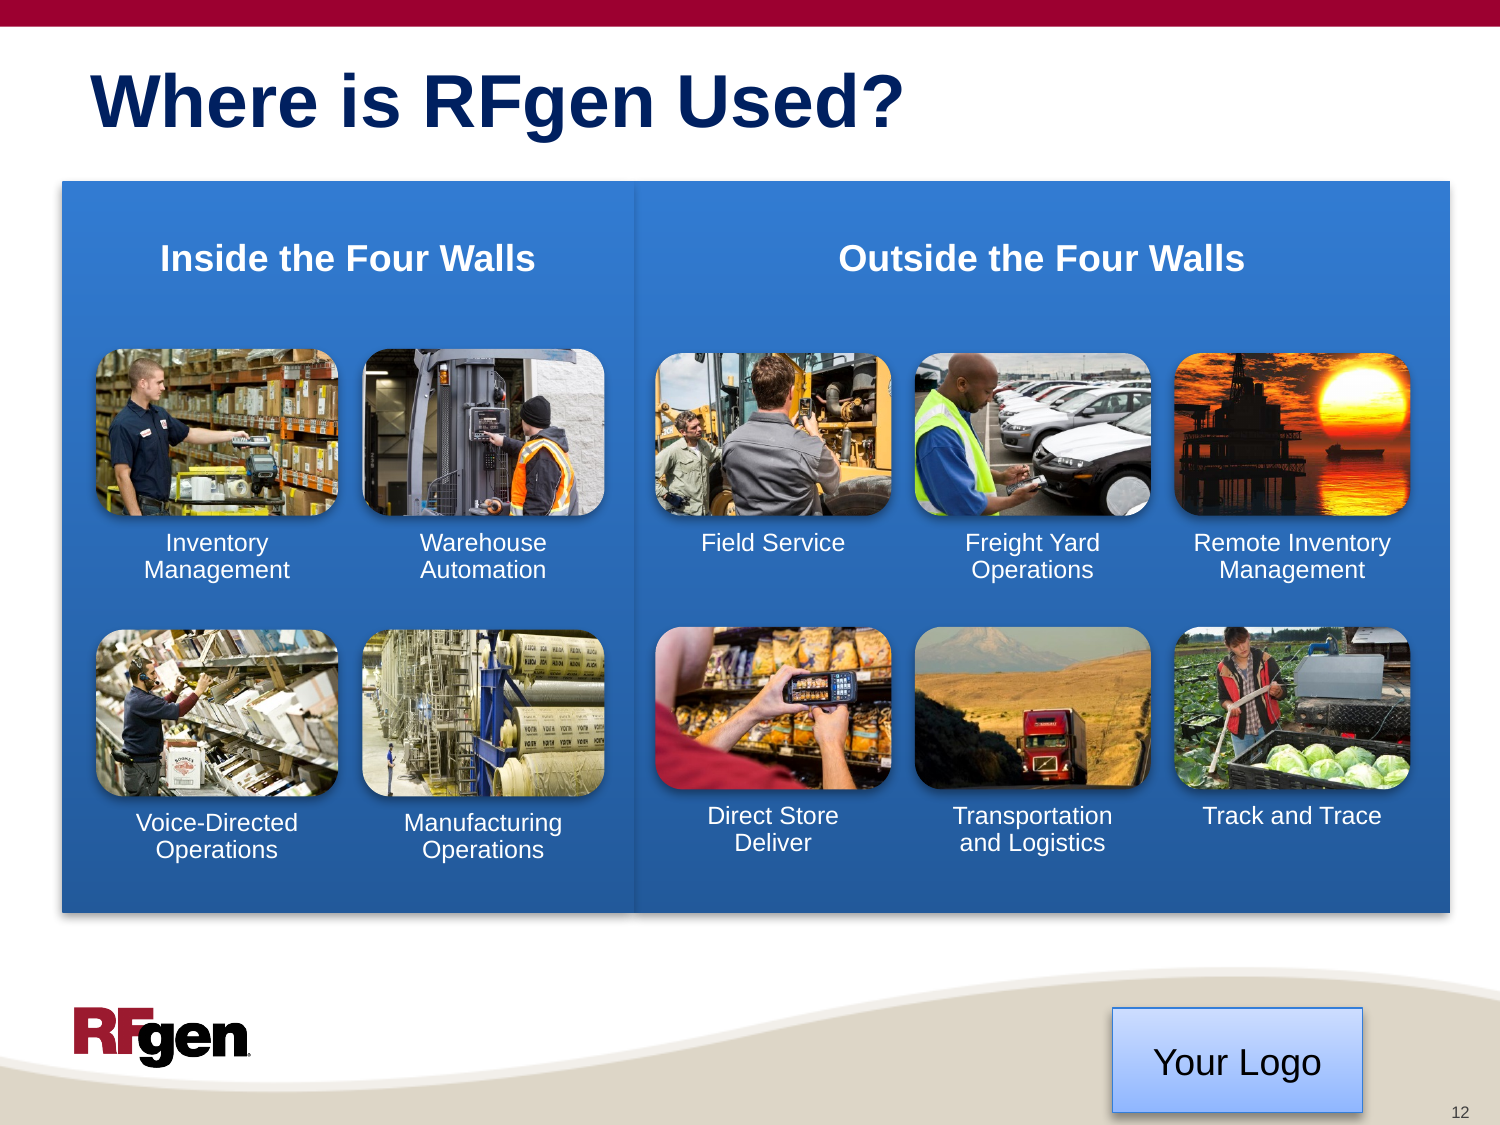

# Where is RFgen Used?

Outside the Four Walls

Inside the Four Walls
Field Service
Freight Yard Operations
Remote Inventory Management
Direct Store Deliver
Transportation and Logistics
Track and Trace
Inventory Management
Warehouse Automation
Voice-Directed Operations
Manufacturing Operations
12